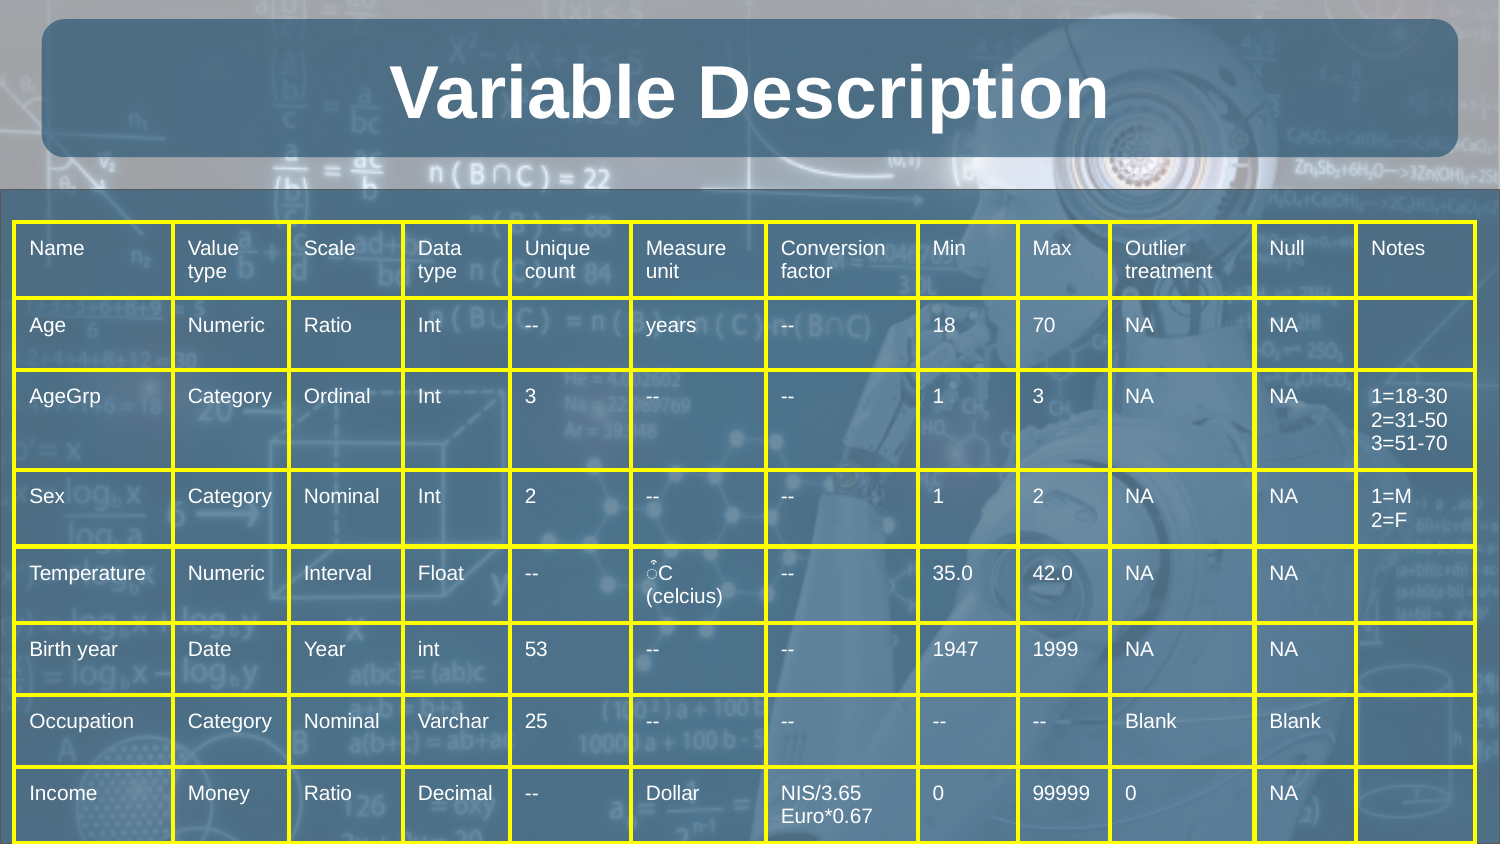

# Variable Description

| Name | Value type | Scale | Data type | Unique count | Measure unit | Conversion factor | Min | Max | Outlier treatment | Null | Notes |
| --- | --- | --- | --- | --- | --- | --- | --- | --- | --- | --- | --- |
| Age | Numeric | Ratio | Int | -- | years | -- | 18 | 70 | NA | NA |  |
| AgeGrp | Category | Ordinal | Int | 3 | -- | -- | 1 | 3 | NA | NA | 1=18-30 2=31-50 3=51-70 |
| Sex | Category | Nominal | Int | 2 | -- | -- | 1 | 2 | NA | NA | 1=M 2=F |
| Temperature | Numeric | Interval | Float | -- | ͒C (celcius) | -- | 35.0 | 42.0 | NA | NA |  |
| Birth year | Date | Year | int | 53 | -- | -- | 1947 | 1999 | NA | NA |  |
| Occupation | Category | Nominal | Varchar | 25 | -- | -- | -- | -- | Blank | Blank |  |
| Income | Money | Ratio | Decimal | -- | Dollar | NIS/3.65 Euro\*0.67 | 0 | 99999 | 0 | NA |  |